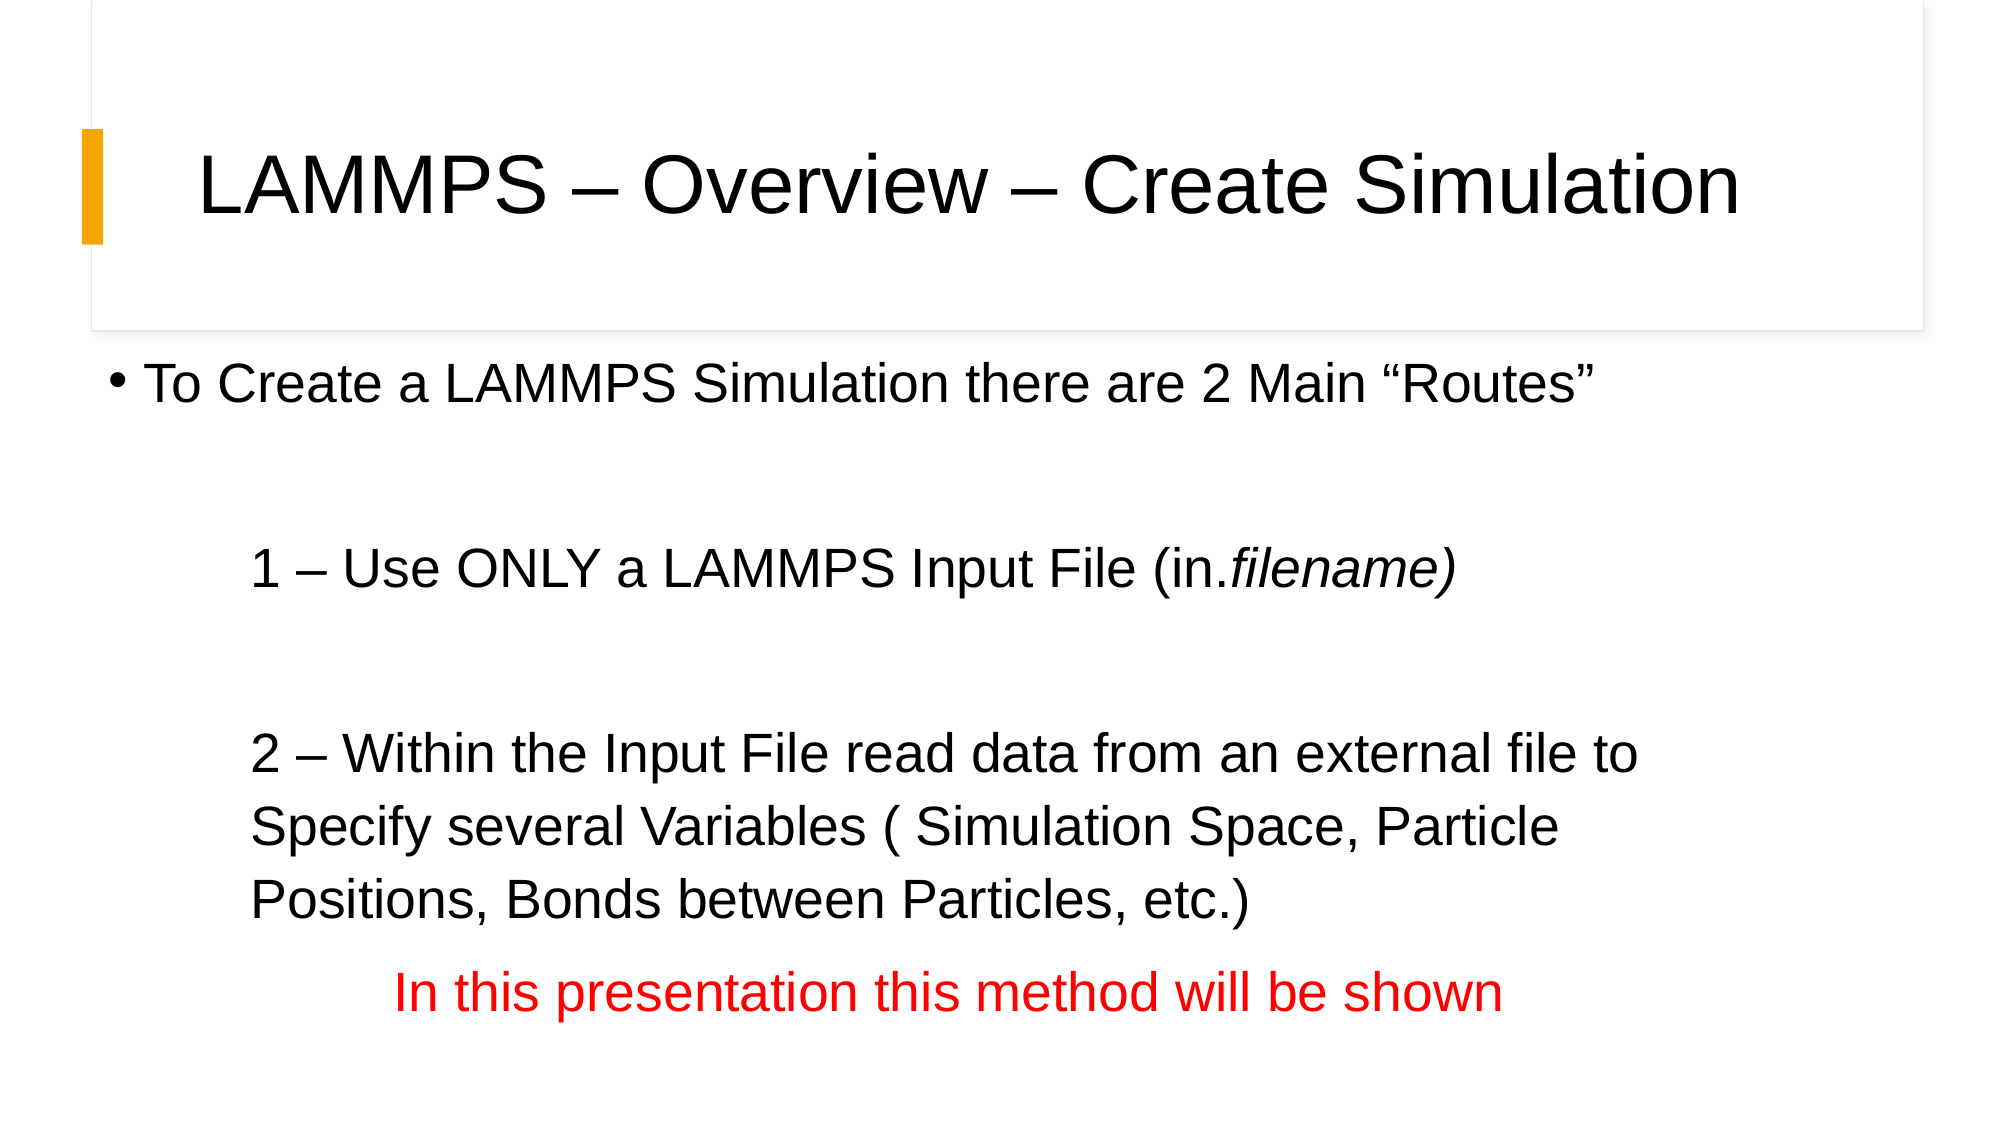

# LAMMPS – Overview – Create Simulation
To Create a LAMMPS Simulation there are 2 Main “Routes”

	1 – Use ONLY a LAMMPS Input File (in.filename)

	2 – Within the Input File read data from an external file to 			Specify several Variables ( Simulation Space, Particle 			Positions, Bonds between Particles, etc.)
		In this presentation this method will be shown